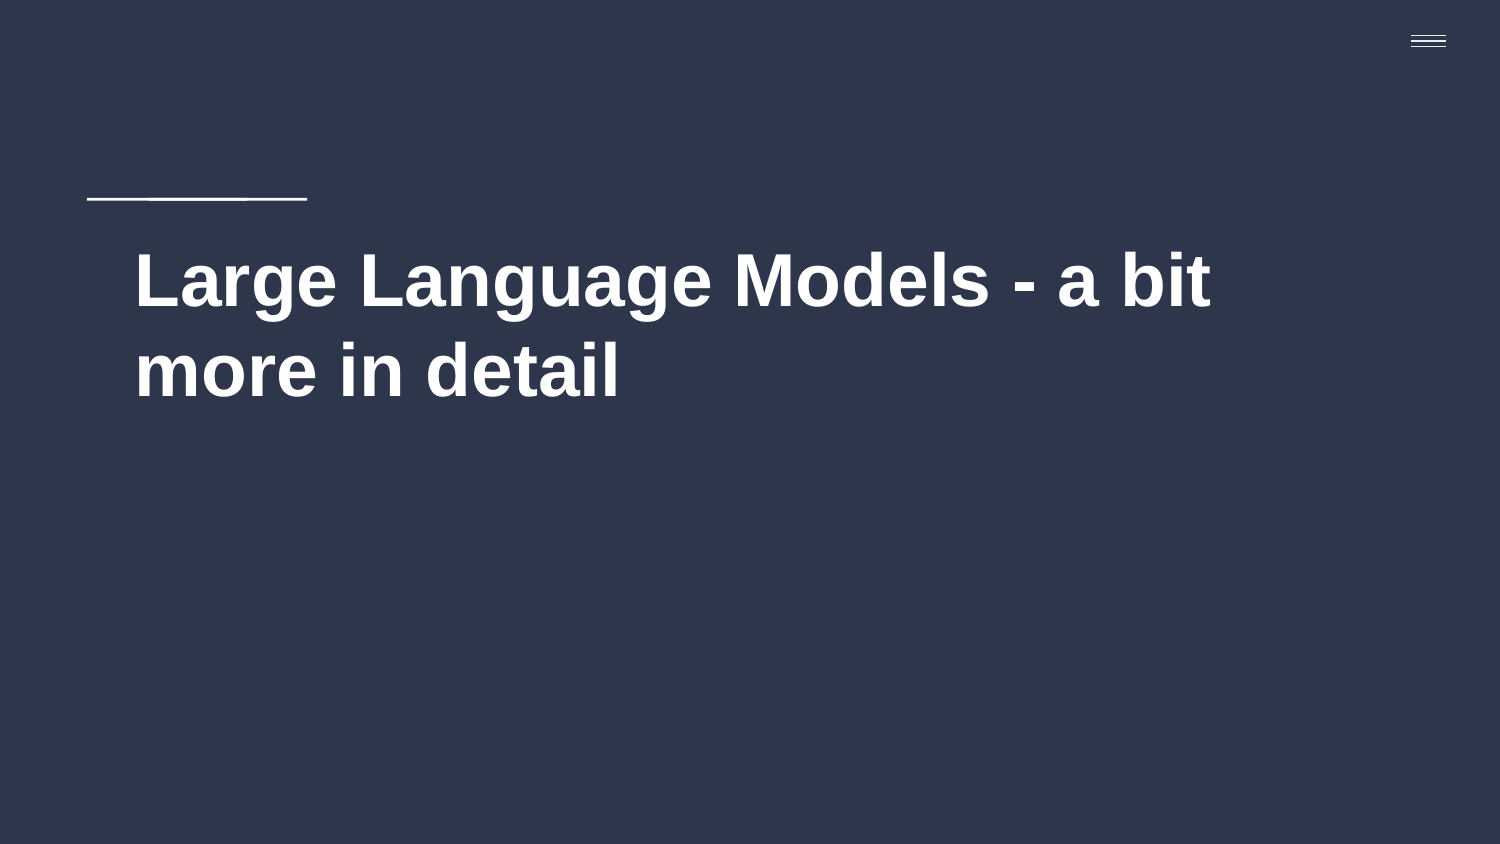

# Large Language Models - a bit more in detail